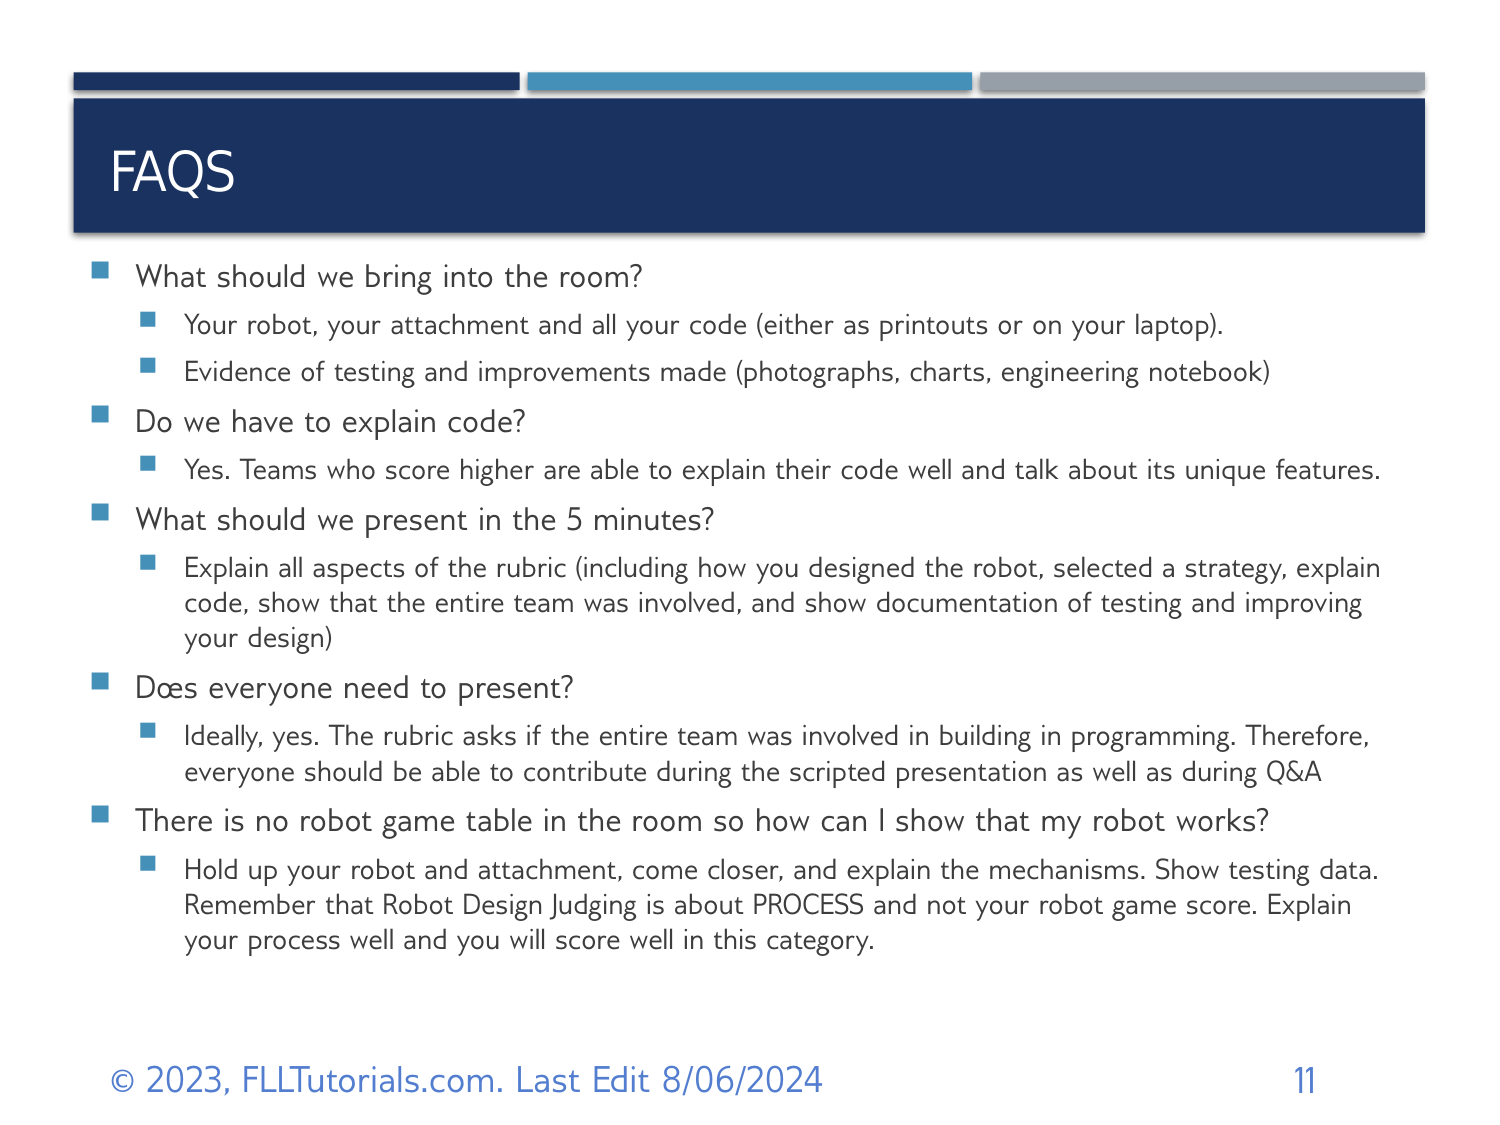

# FAQs
What should we bring into the room?
Your robot, your attachment and all your code (either as printouts or on your laptop).
Evidence of testing and improvements made (photographs, charts, engineering notebook)
Do we have to explain code?
Yes. Teams who score higher are able to explain their code well and talk about its unique features.
What should we present in the 5 minutes?
Explain all aspects of the rubric (including how you designed the robot, selected a strategy, explain code, show that the entire team was involved, and show documentation of testing and improving your design)
Does everyone need to present?
Ideally, yes. The rubric asks if the entire team was involved in building in programming. Therefore, everyone should be able to contribute during the scripted presentation as well as during Q&A
There is no robot game table in the room so how can I show that my robot works?
Hold up your robot and attachment, come closer, and explain the mechanisms. Show testing data. Remember that Robot Design Judging is about PROCESS and not your robot game score. Explain your process well and you will score well in this category.

© 2023, FLLTutorials.com. Last Edit 8/06/2024
11